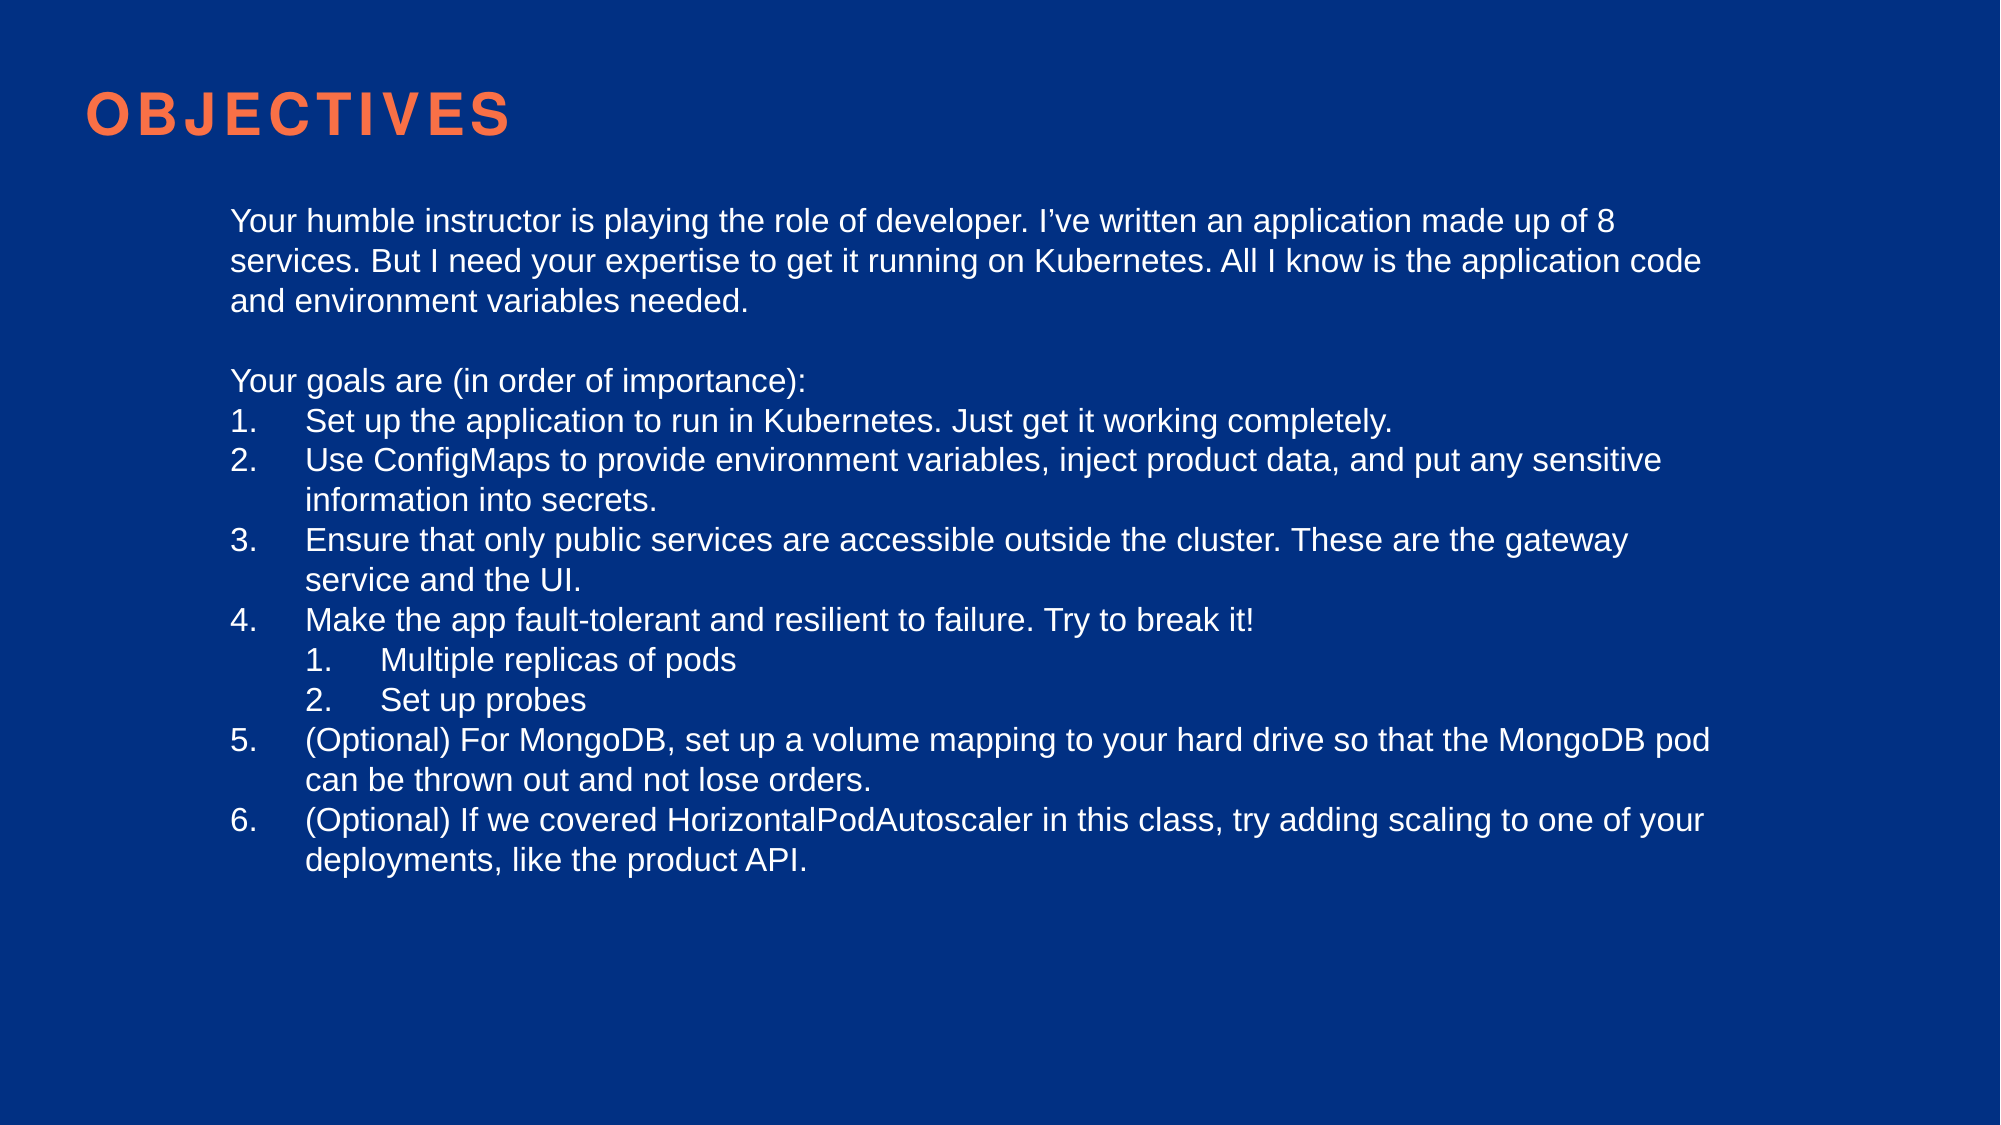

objectives
Your humble instructor is playing the role of developer. I’ve written an application made up of 8 services. But I need your expertise to get it running on Kubernetes. All I know is the application code and environment variables needed.

Your goals are (in order of importance):
Set up the application to run in Kubernetes. Just get it working completely.
Use ConfigMaps to provide environment variables, inject product data, and put any sensitive information into secrets.
Ensure that only public services are accessible outside the cluster. These are the gateway service and the UI.
Make the app fault-tolerant and resilient to failure. Try to break it!
Multiple replicas of pods
Set up probes
(Optional) For MongoDB, set up a volume mapping to your hard drive so that the MongoDB pod can be thrown out and not lose orders.
(Optional) If we covered HorizontalPodAutoscaler in this class, try adding scaling to one of your deployments, like the product API.